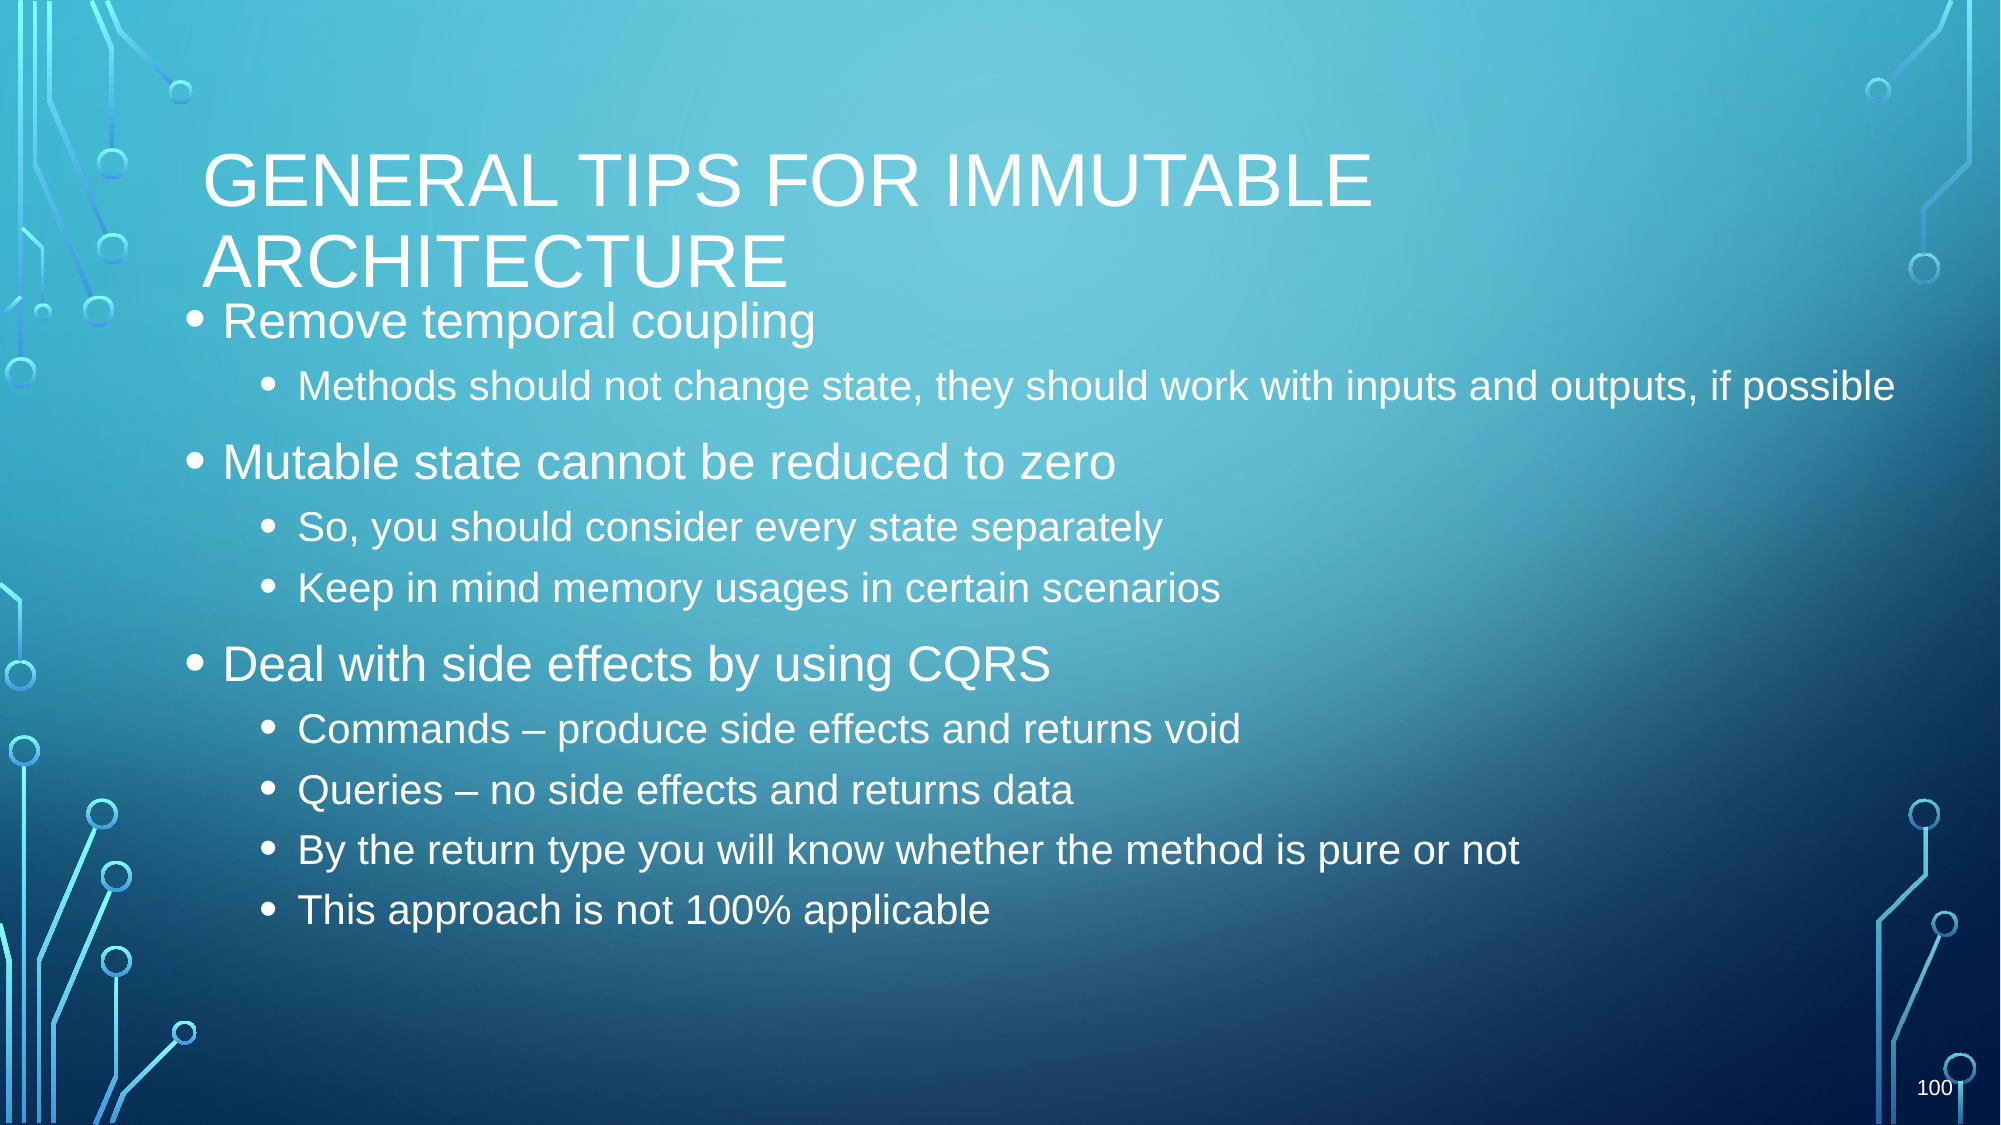

# General tips for immutable architecture
Remove temporal coupling
Methods should not change state, they should work with inputs and outputs, if possible
Mutable state cannot be reduced to zero
So, you should consider every state separately
Keep in mind memory usages in certain scenarios
Deal with side effects by using CQRS
Commands – produce side effects and returns void
Queries – no side effects and returns data
By the return type you will know whether the method is pure or not
This approach is not 100% applicable
100